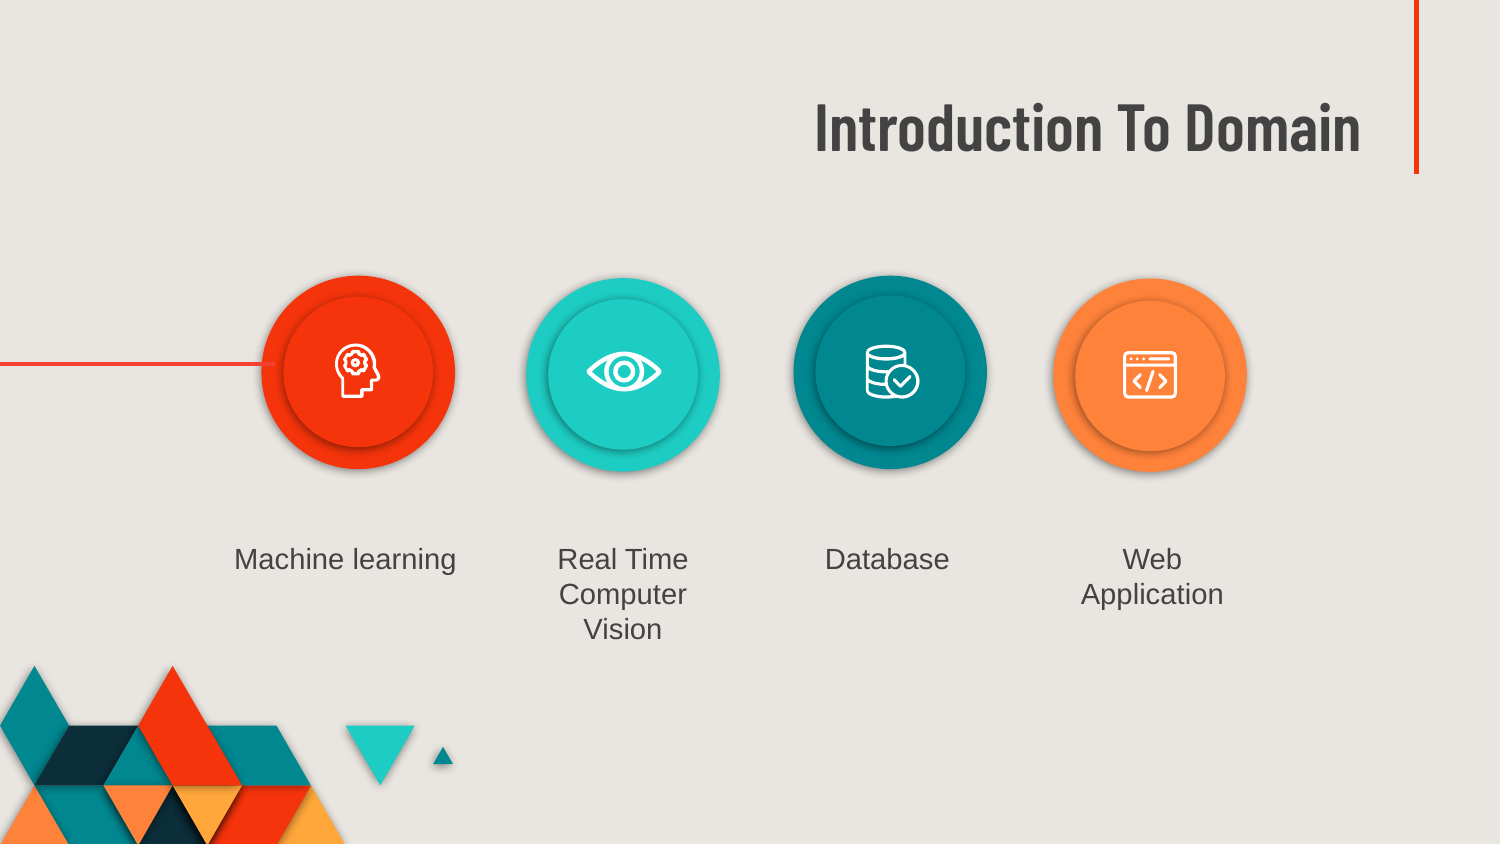

# Introduction To Domain

Machine learning
Real Time Computer Vision
Database
Web Application